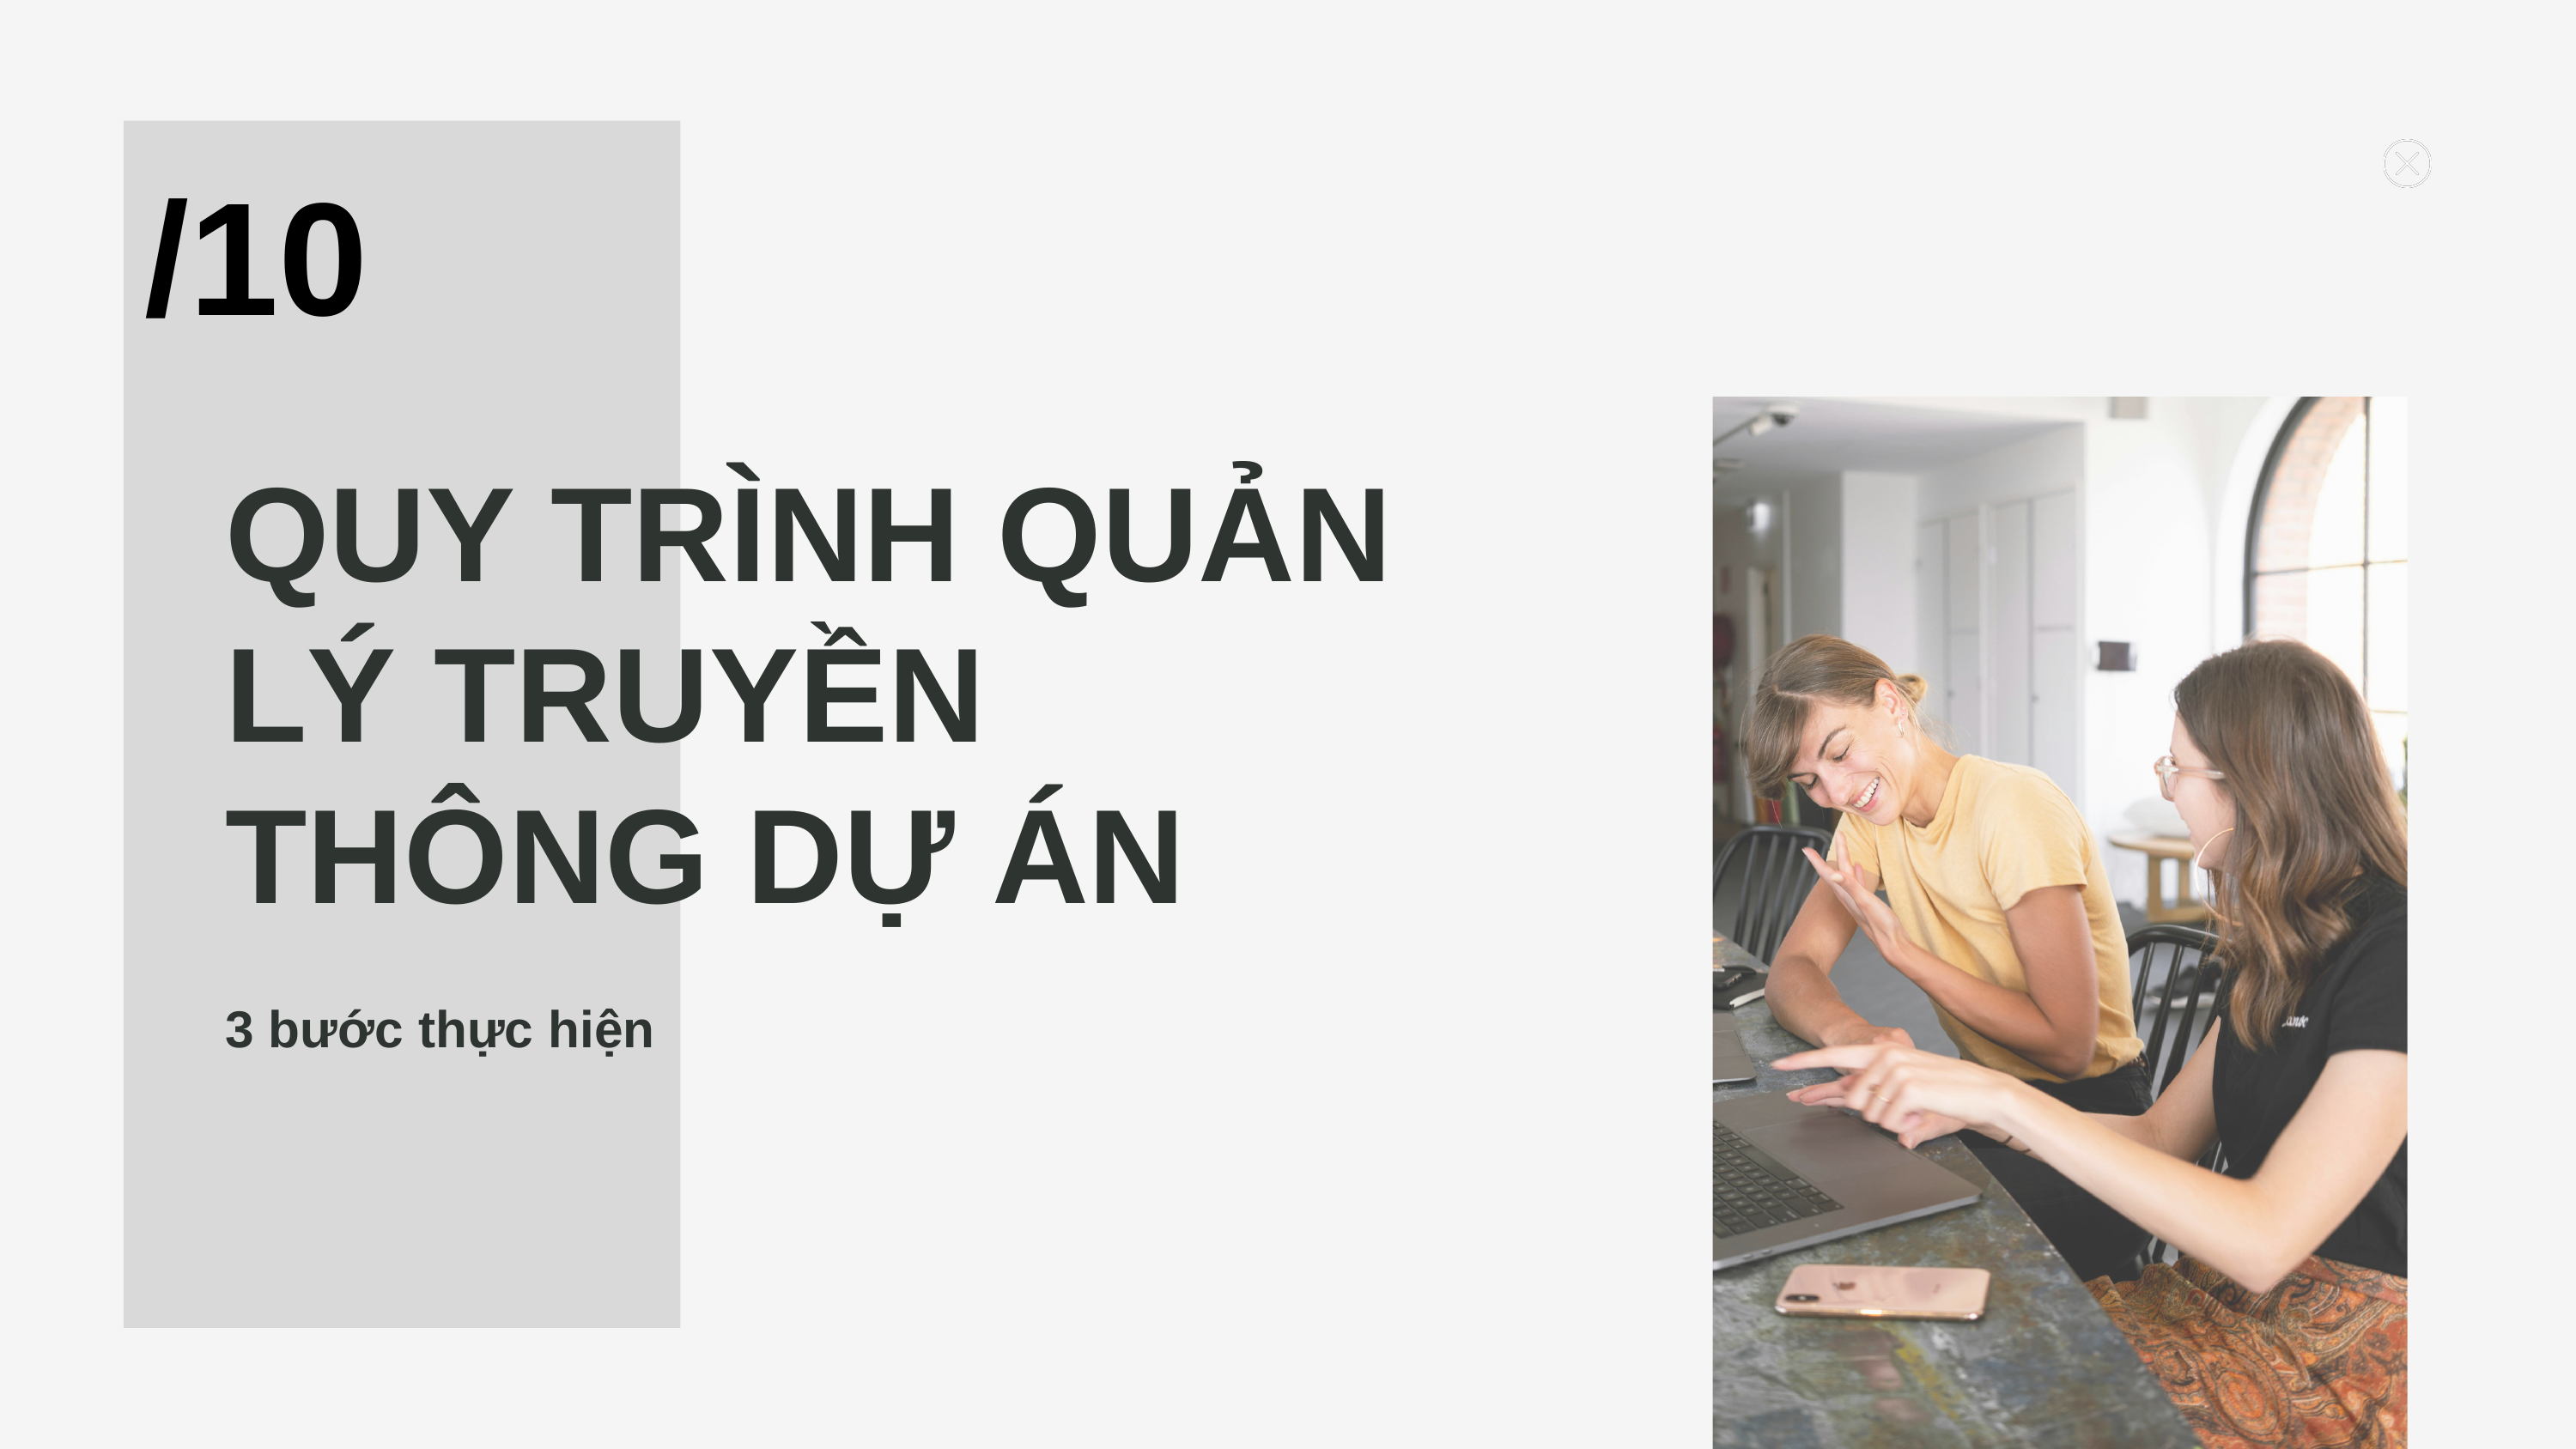

/10

QUY TRÌNH QUẢN LÝ TRUYỀN THÔNG DỰ ÁN
3 bước thực hiện